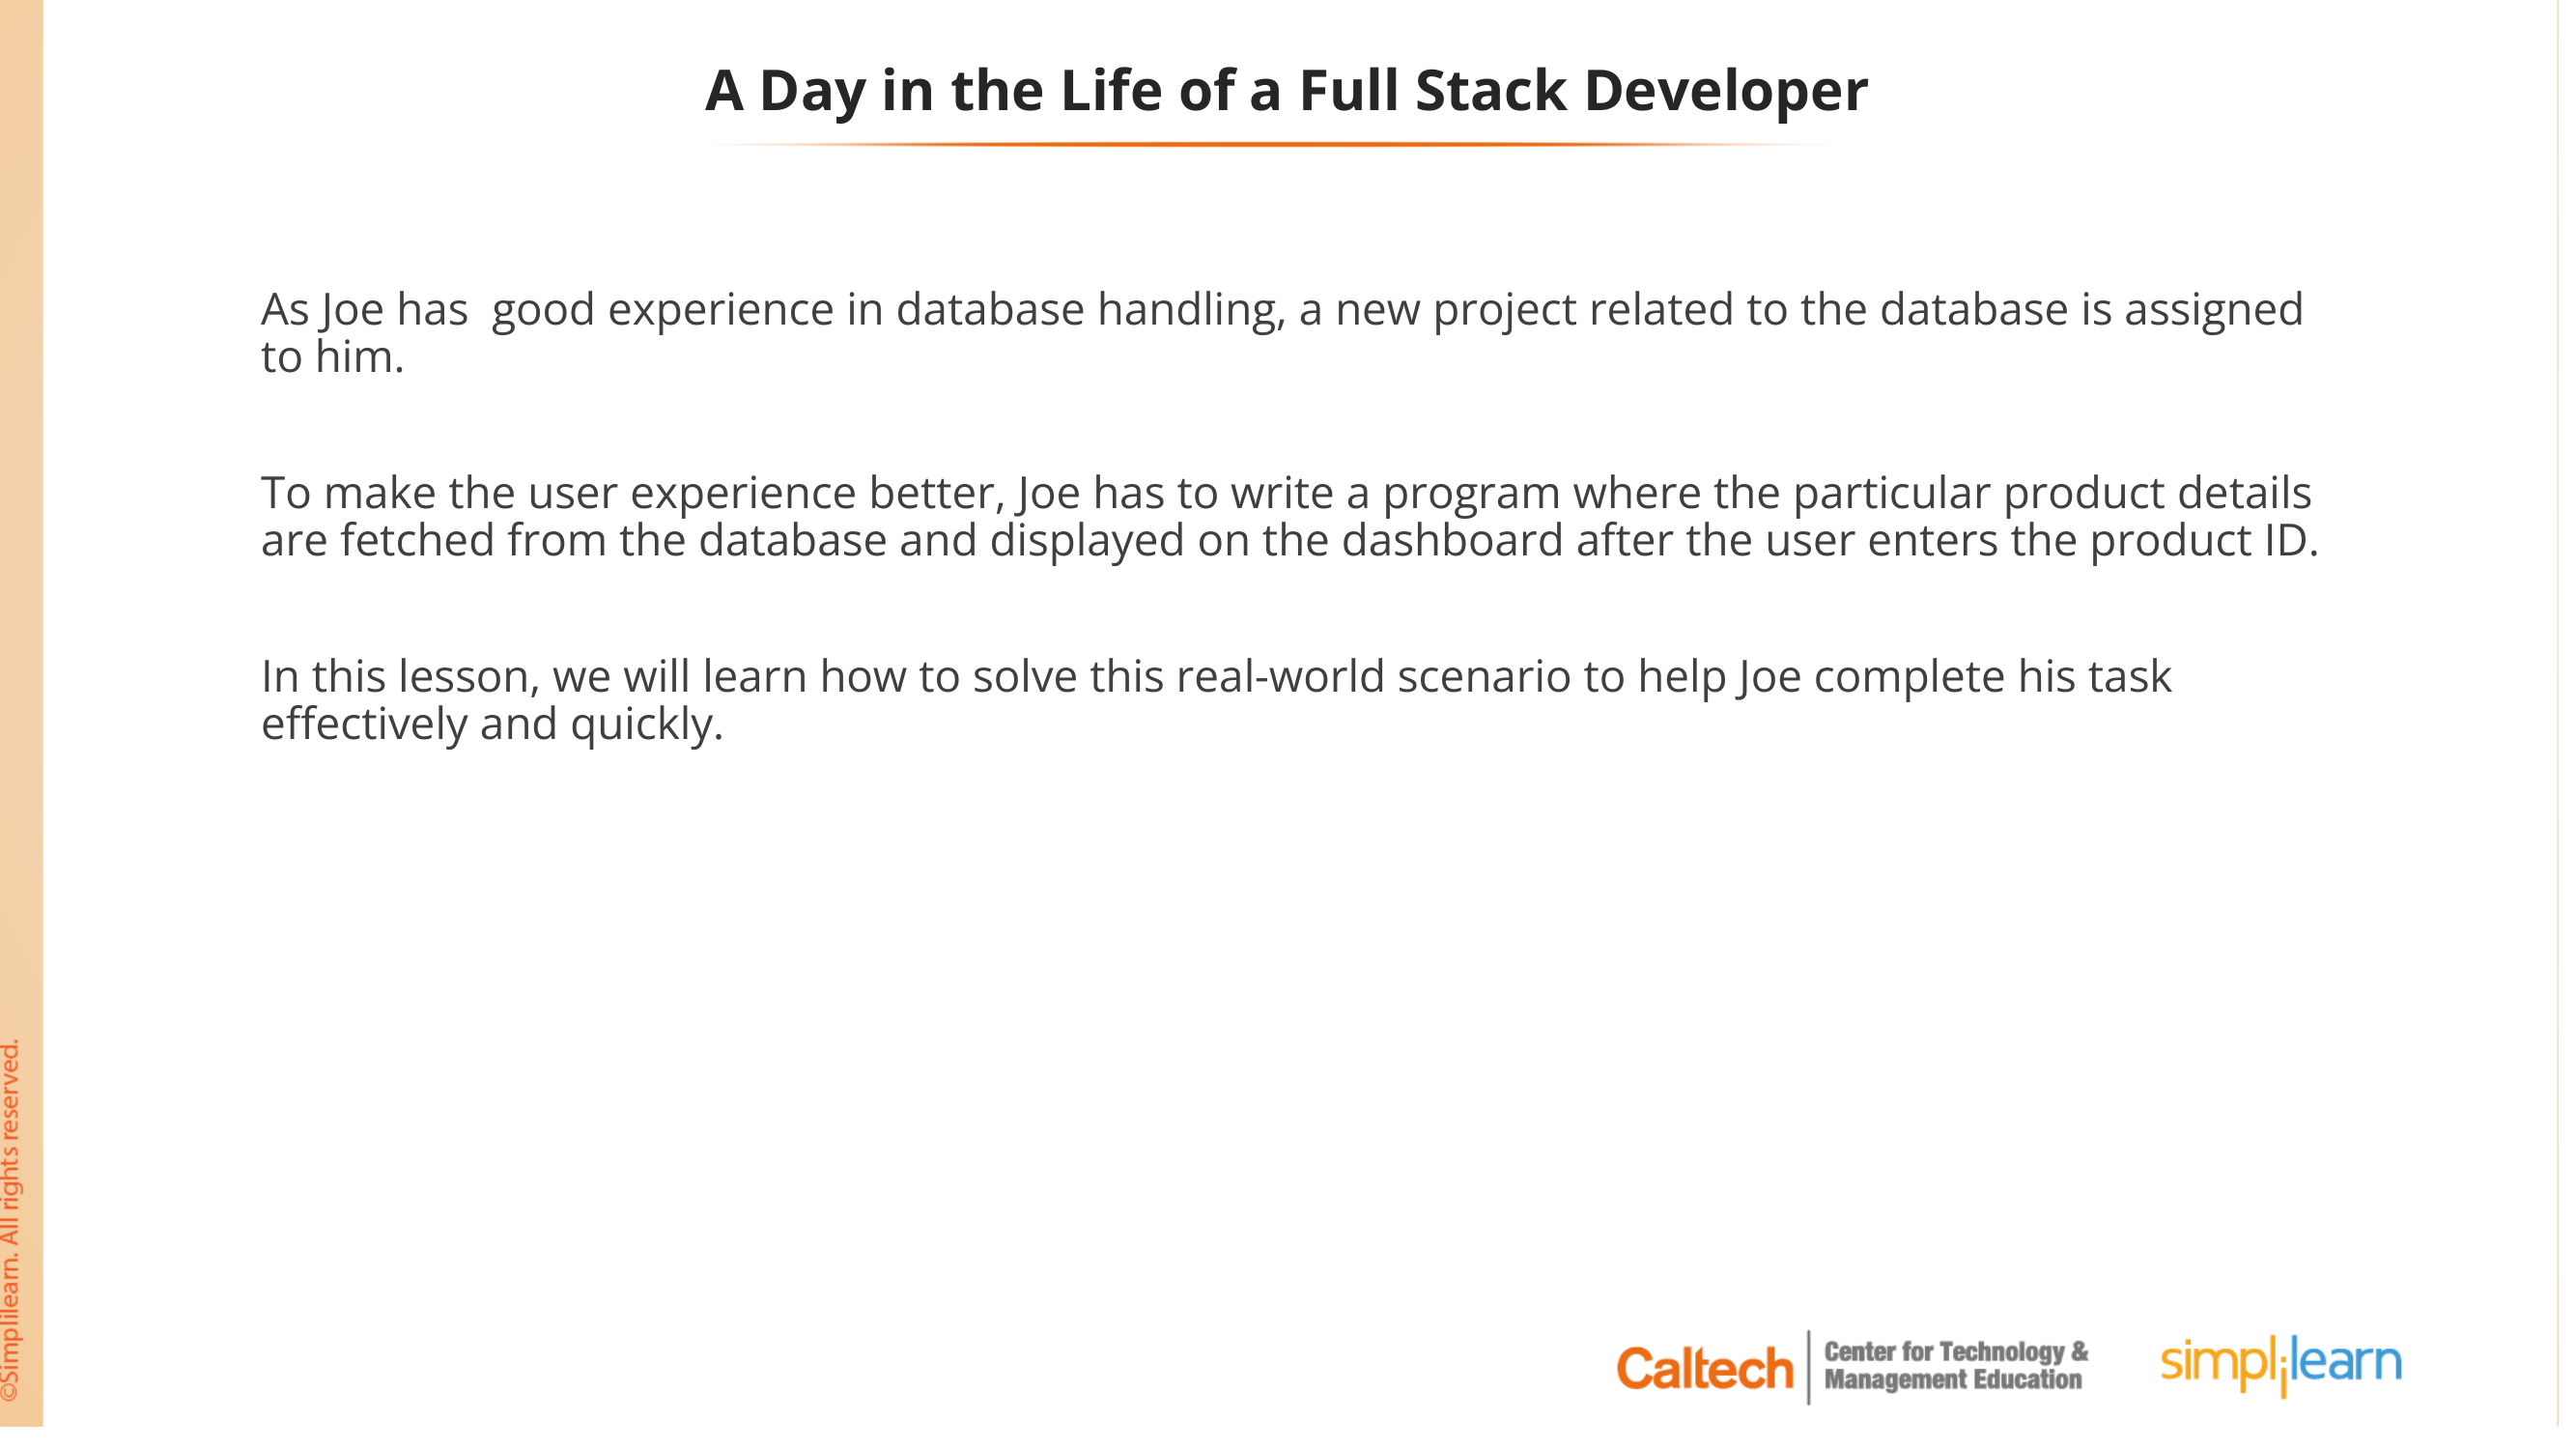

As Joe has  good experience in database handling, a new project related to the database is assigned to him.

To make the user experience better, Joe has to write a program where the particular product details are fetched from the database and displayed on the dashboard after the user enters the product ID.

In this lesson, we will learn how to solve this real-world scenario to help Joe complete his task effectively and quickly.